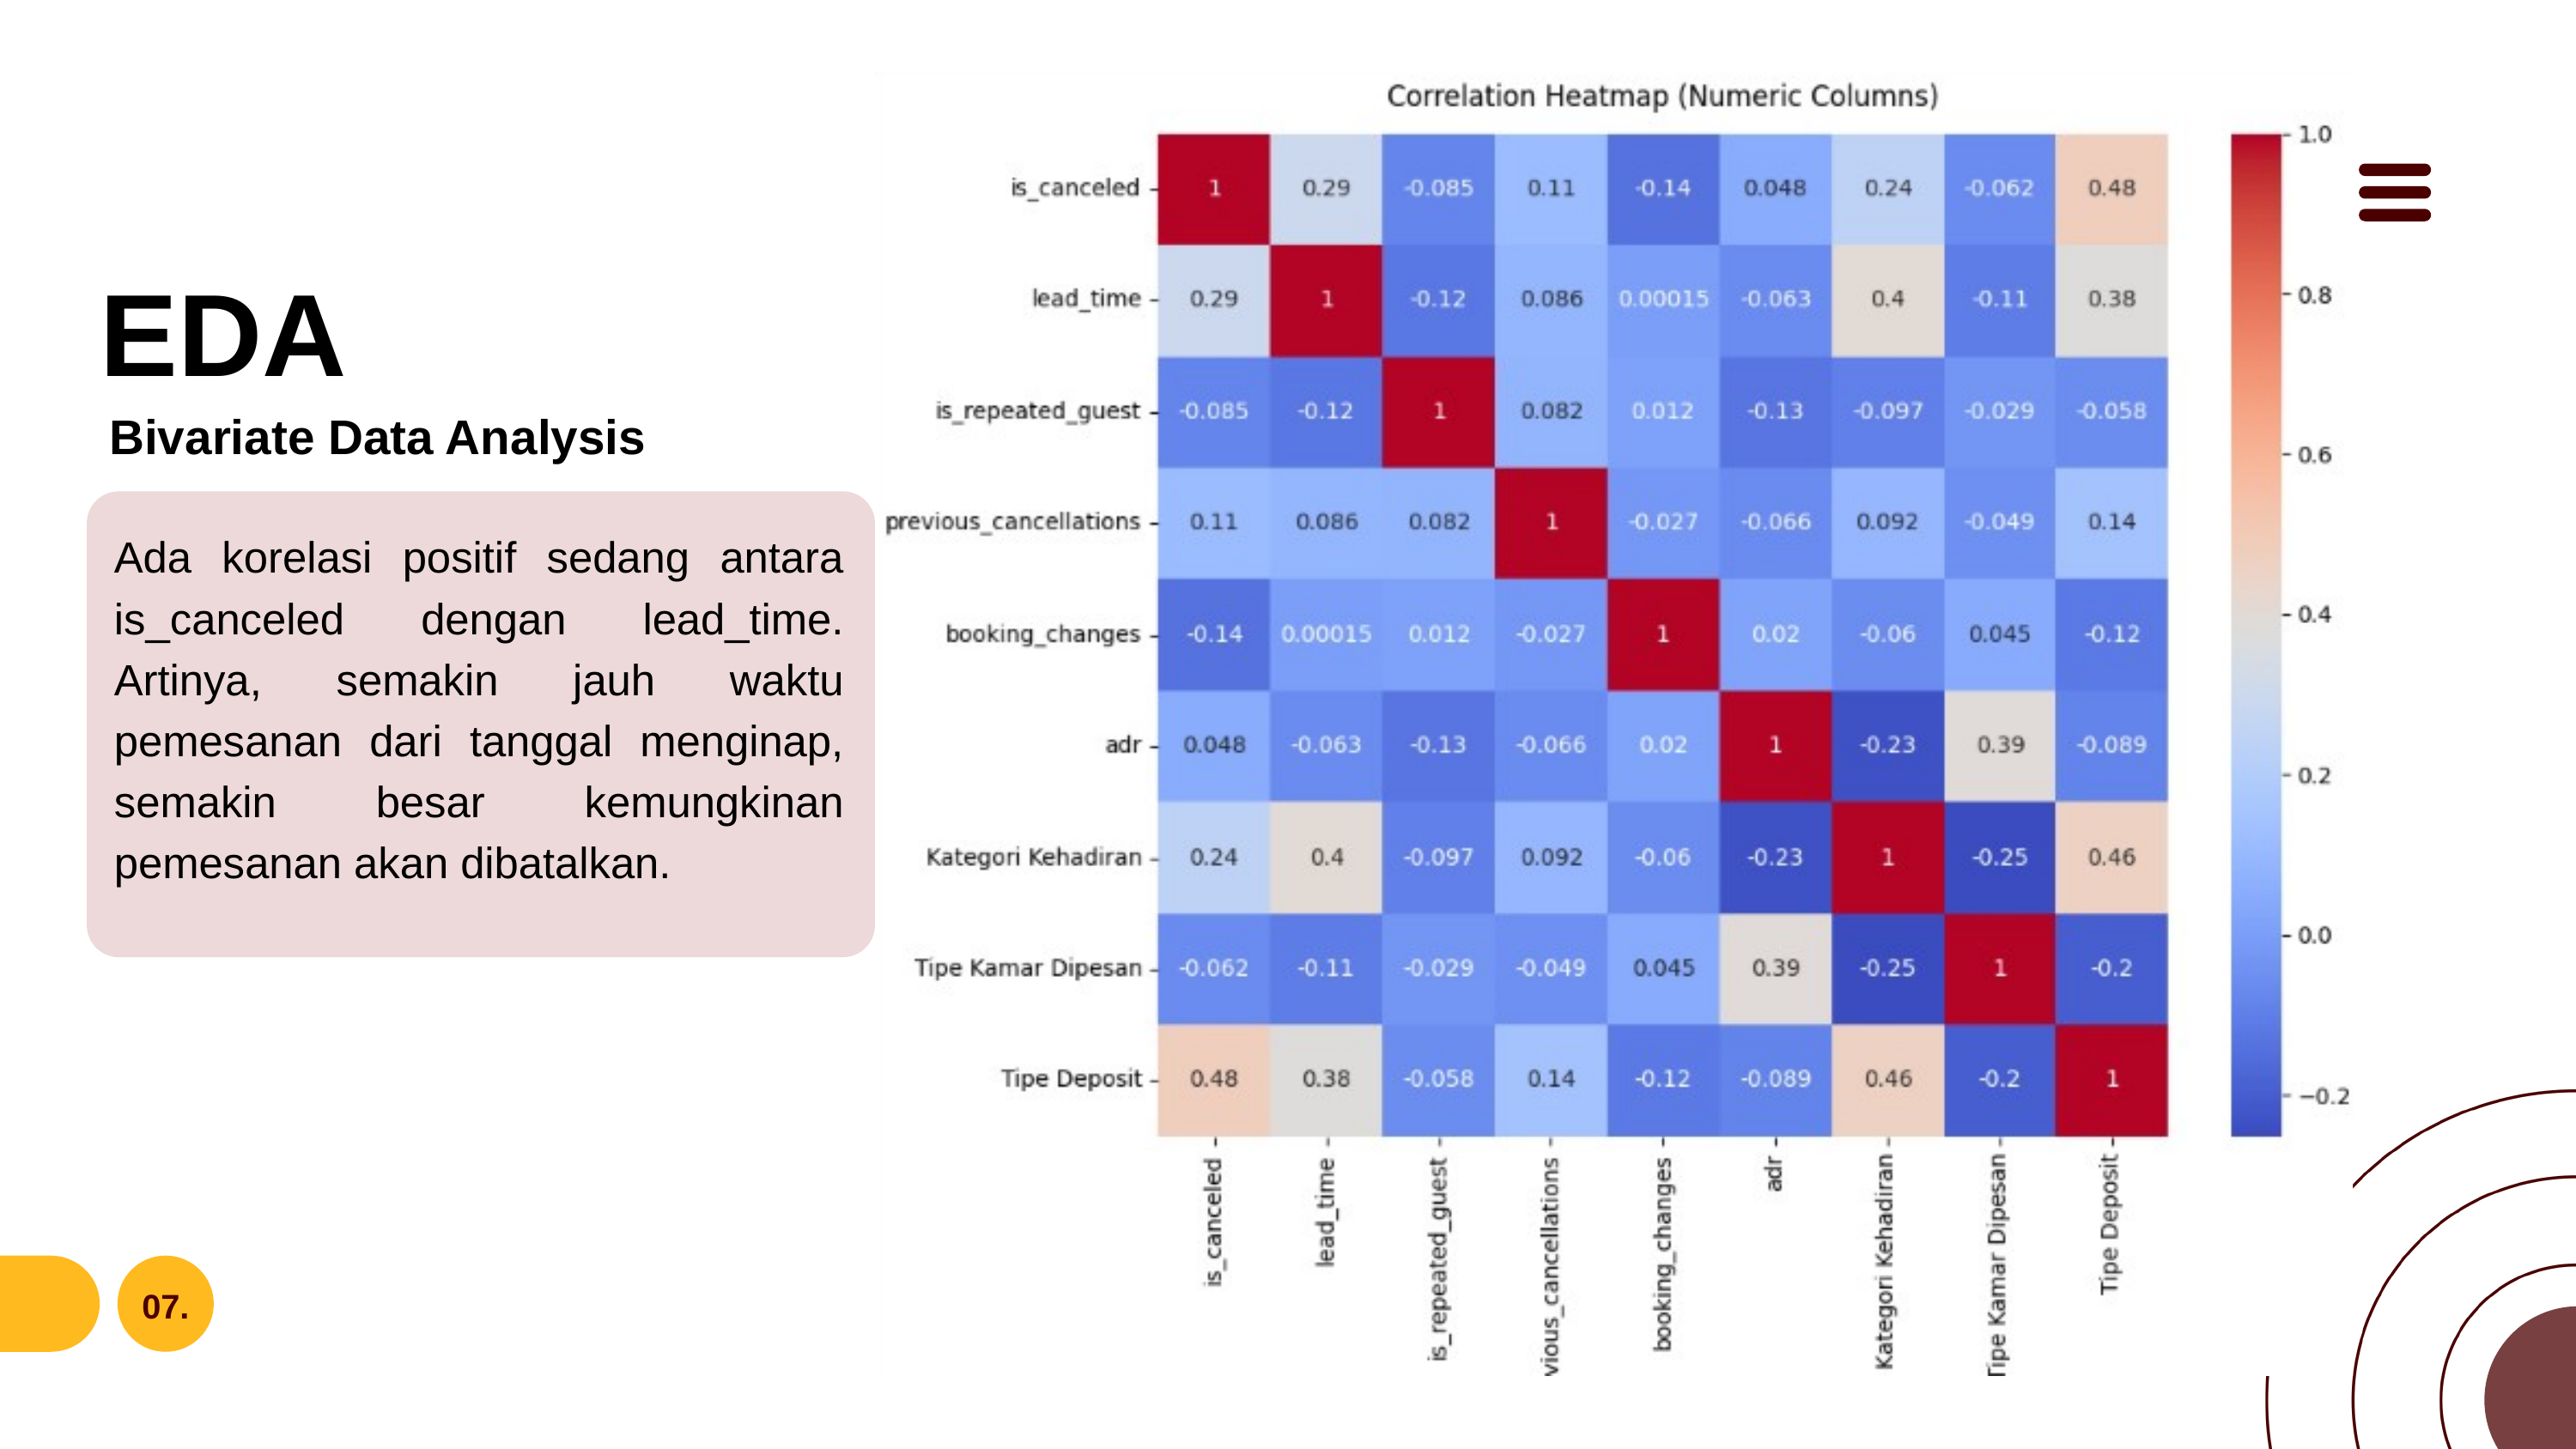

EDA
Bivariate Data Analysis

Ada korelasi positif sedang antara is_canceled dengan lead_time. Artinya, semakin jauh waktu pemesanan dari tanggal menginap, semakin besar kemungkinan pemesanan akan dibatalkan.

07.